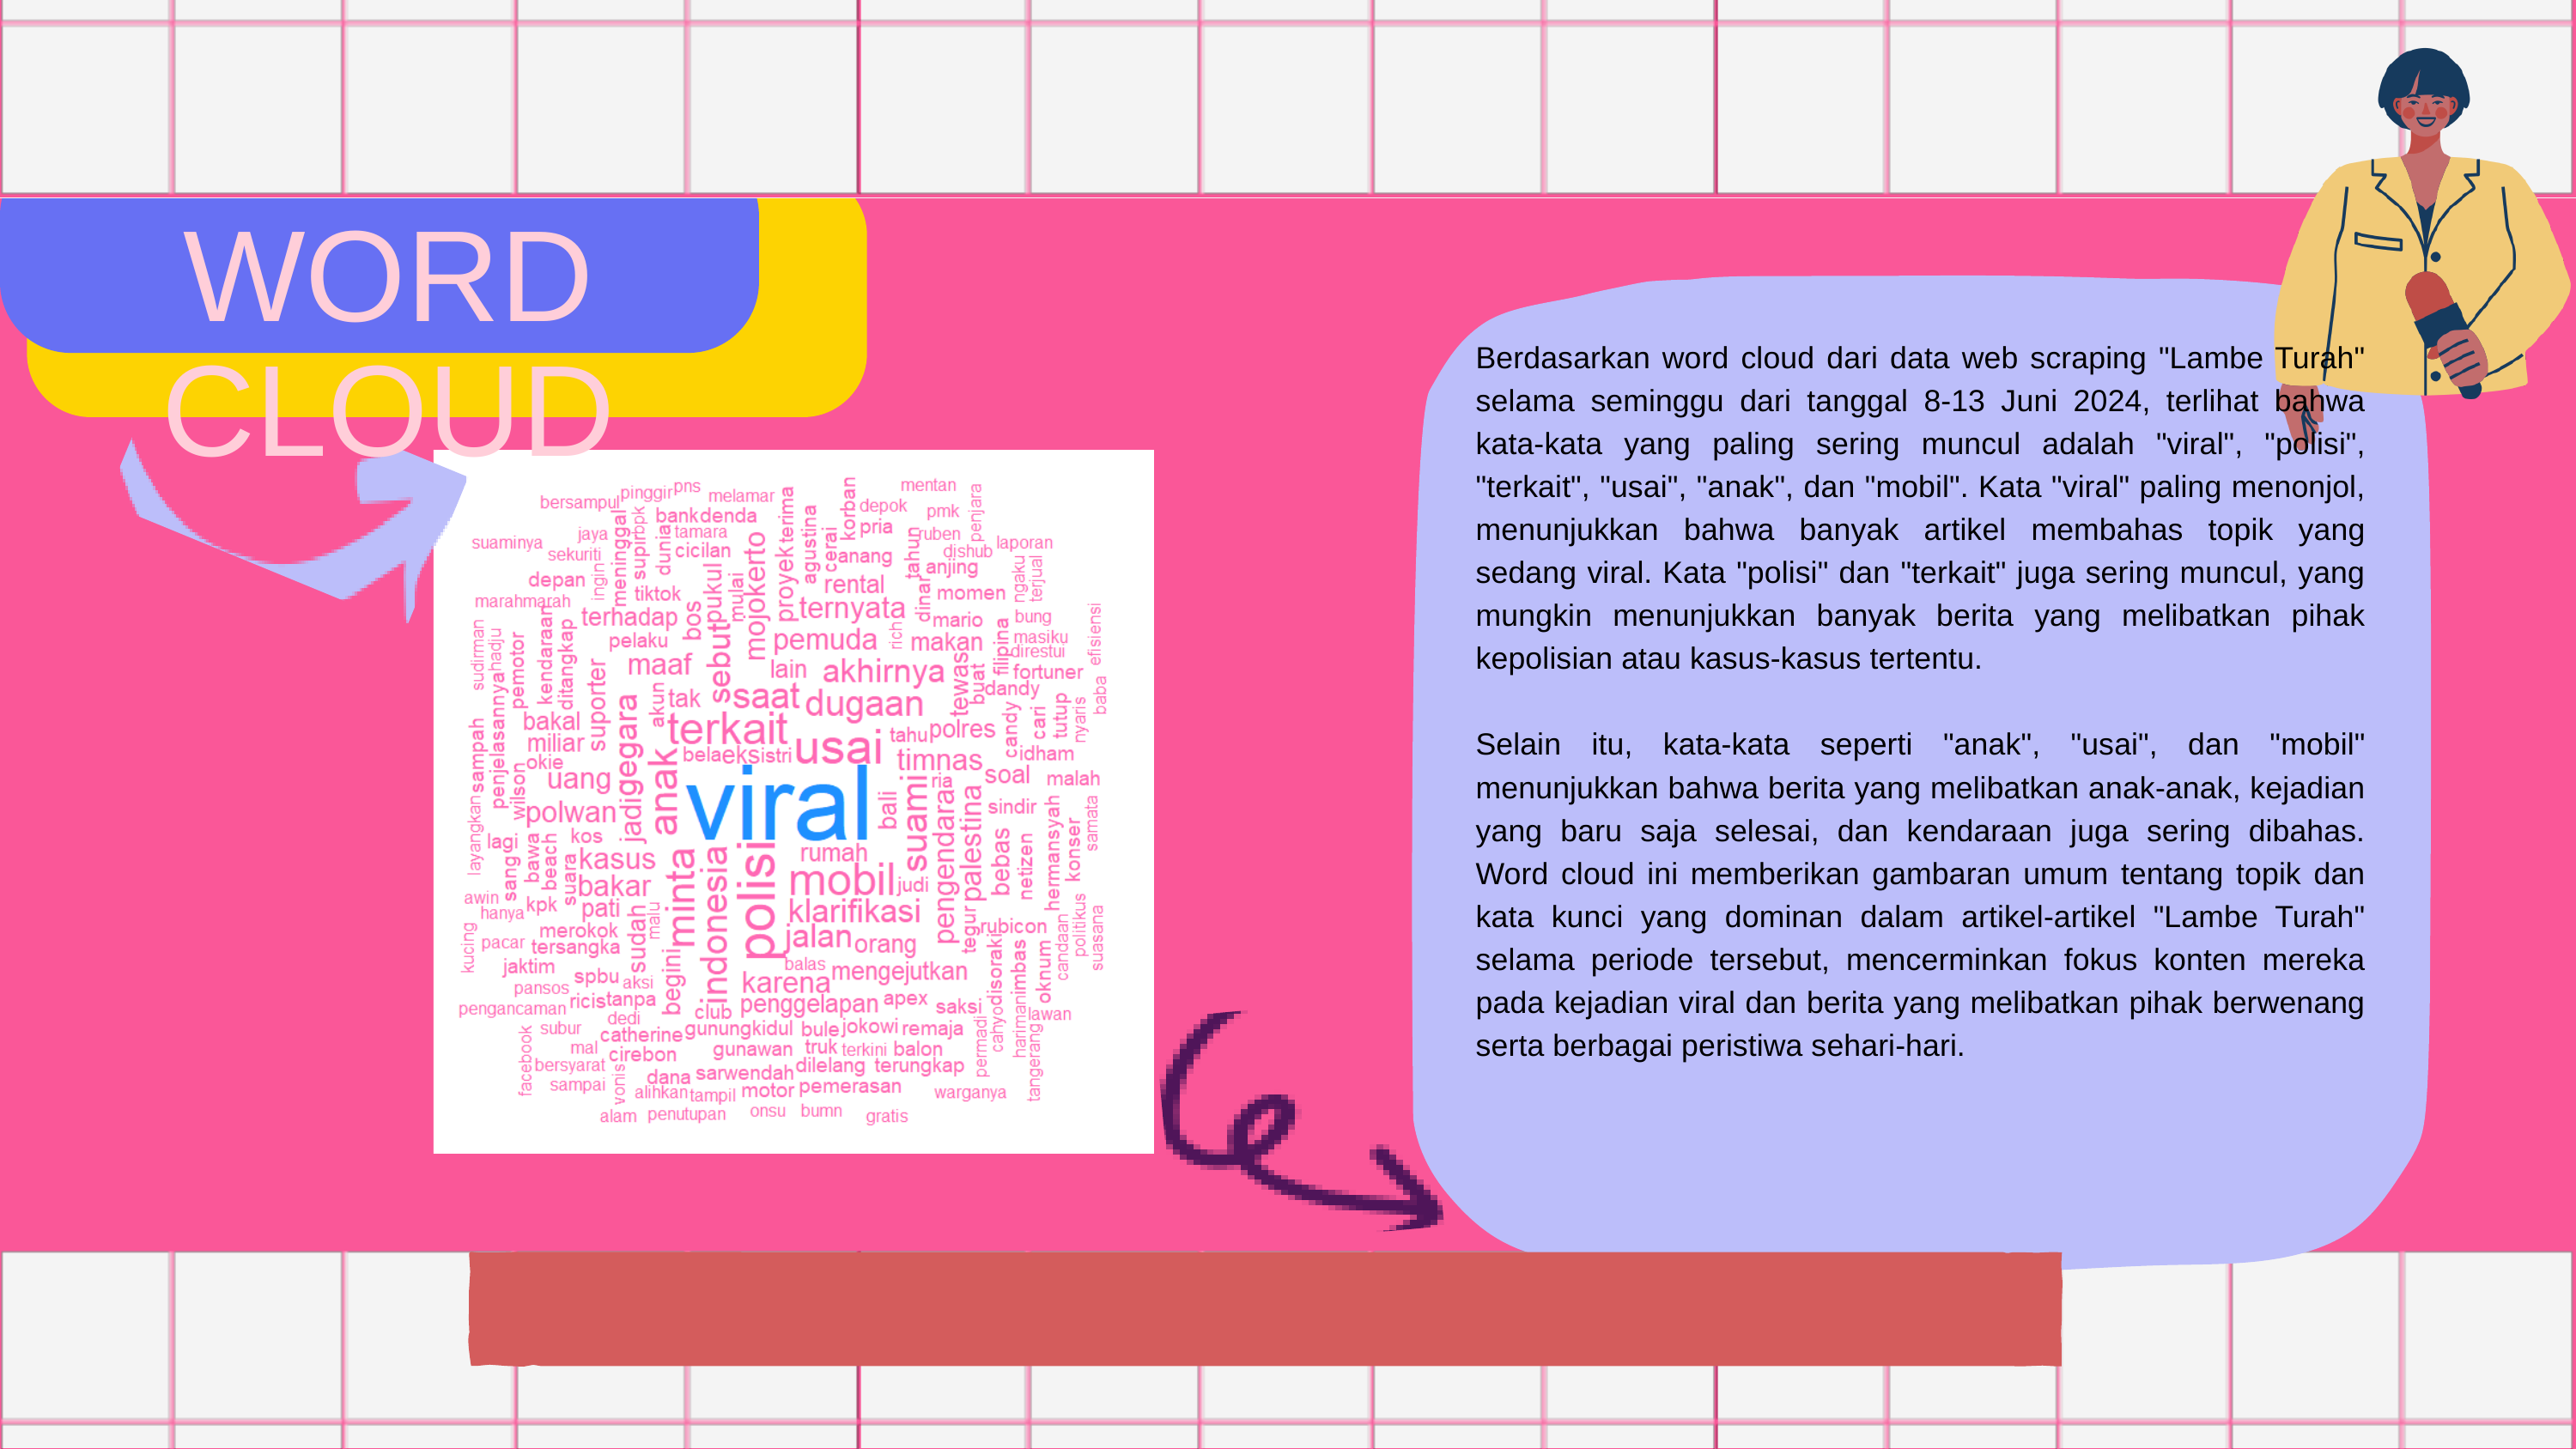

WORD CLOUD

Berdasarkan word cloud dari data web scraping "Lambe Turah" selama seminggu dari tanggal 8-13 Juni 2024, terlihat bahwa kata-kata yang paling sering muncul adalah "viral", "polisi", "terkait", "usai", "anak", dan "mobil". Kata "viral" paling menonjol, menunjukkan bahwa banyak artikel membahas topik yang sedang viral. Kata "polisi" dan "terkait" juga sering muncul, yang mungkin menunjukkan banyak berita yang melibatkan pihak kepolisian atau kasus-kasus tertentu.

Selain itu, kata-kata seperti "anak", "usai", dan "mobil" menunjukkan bahwa berita yang melibatkan anak-anak, kejadian yang baru saja selesai, dan kendaraan juga sering dibahas. Word cloud ini memberikan gambaran umum tentang topik dan kata kunci yang dominan dalam artikel-artikel "Lambe Turah" selama periode tersebut, mencerminkan fokus konten mereka pada kejadian viral dan berita yang melibatkan pihak berwenang serta berbagai peristiwa sehari-hari.